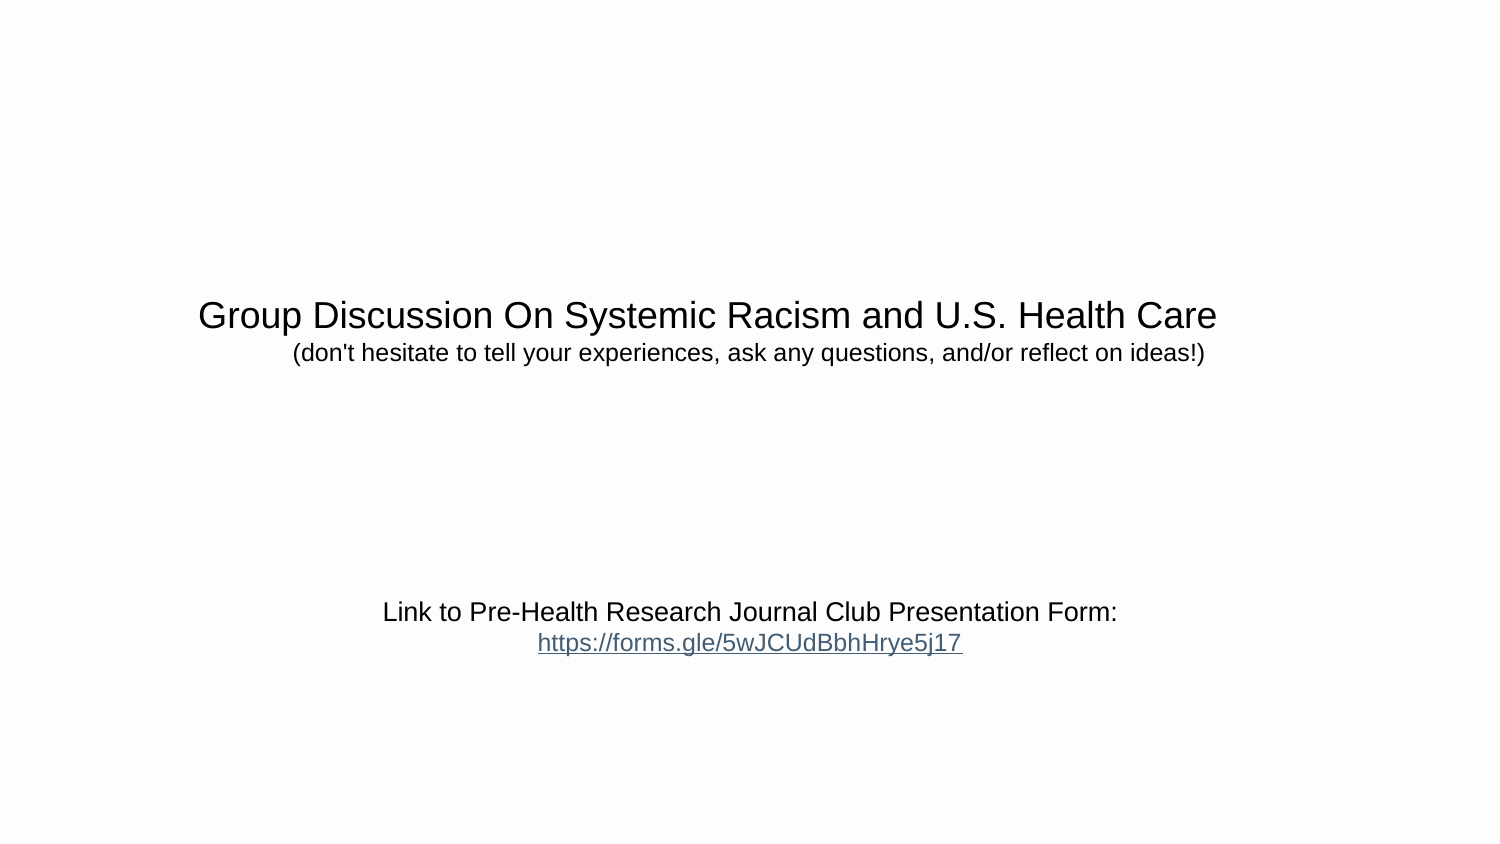

# Group Discussion On Systemic Racism and U.S. Health Care
(don't hesitate to tell your experiences, ask any questions, and/or reflect on ideas!)
Link to Pre-Health Research Journal Club Presentation Form:
https://forms.gle/5wJCUdBbhHrye5j17